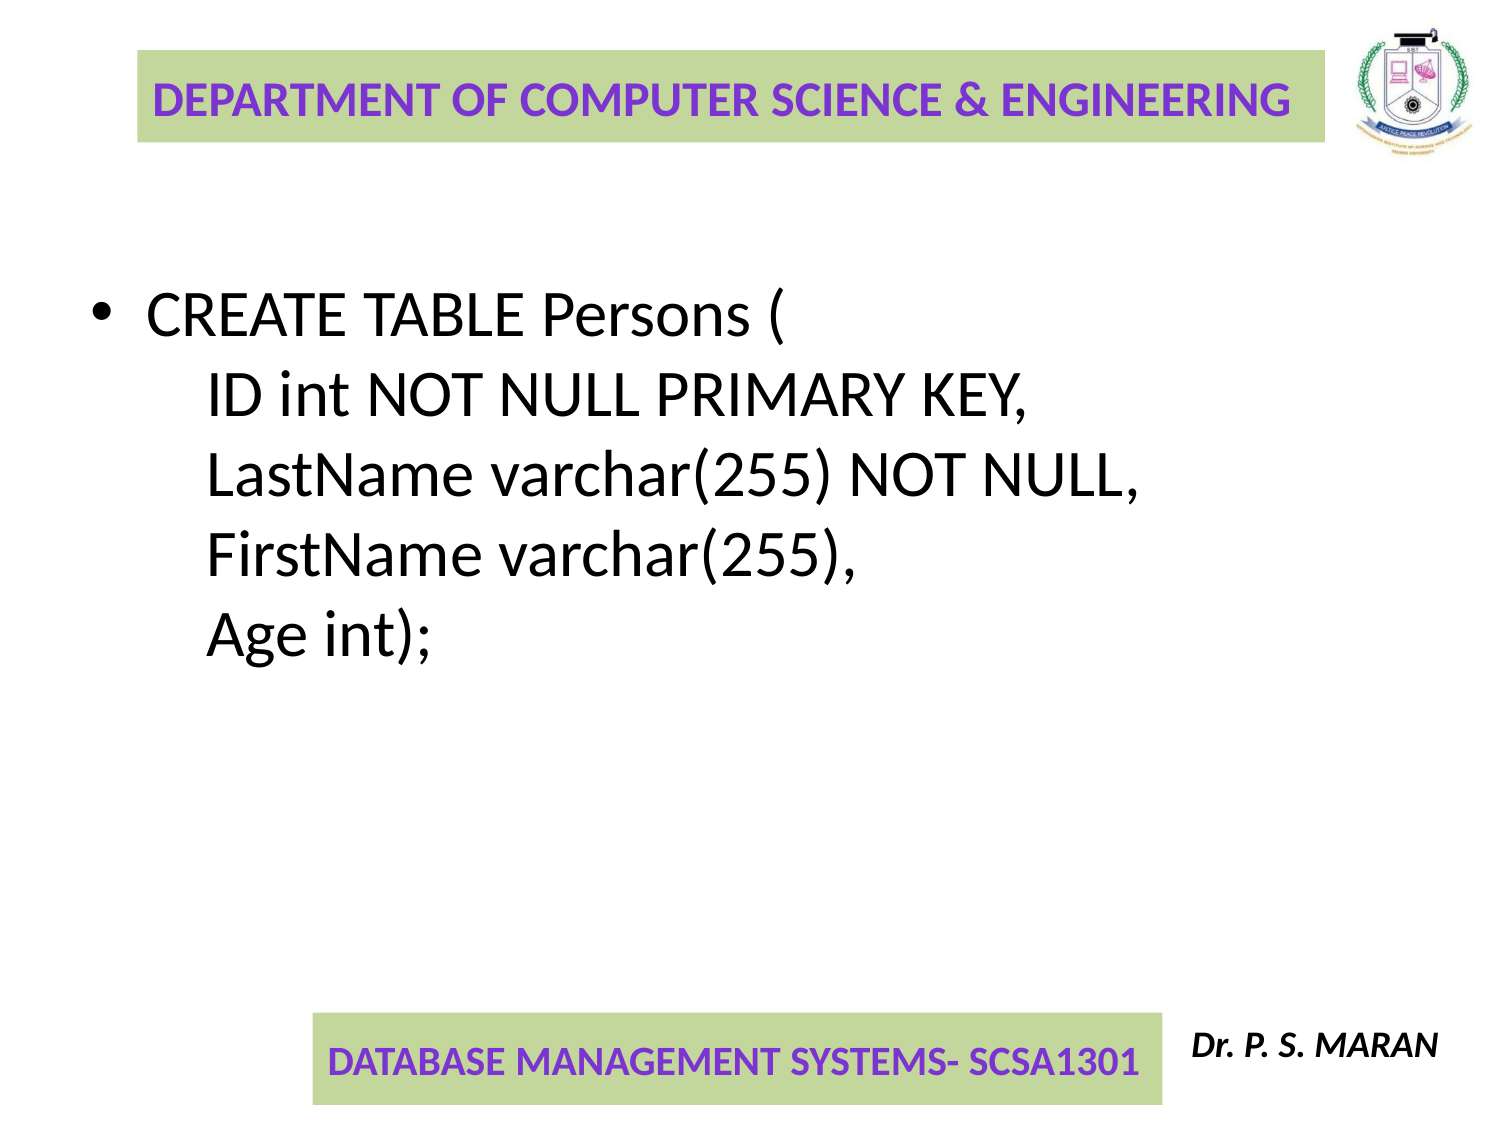

CREATE TABLE Persons (
    ID int NOT NULL PRIMARY KEY,
    LastName varchar(255) NOT NULL,
    FirstName varchar(255),
    Age int);